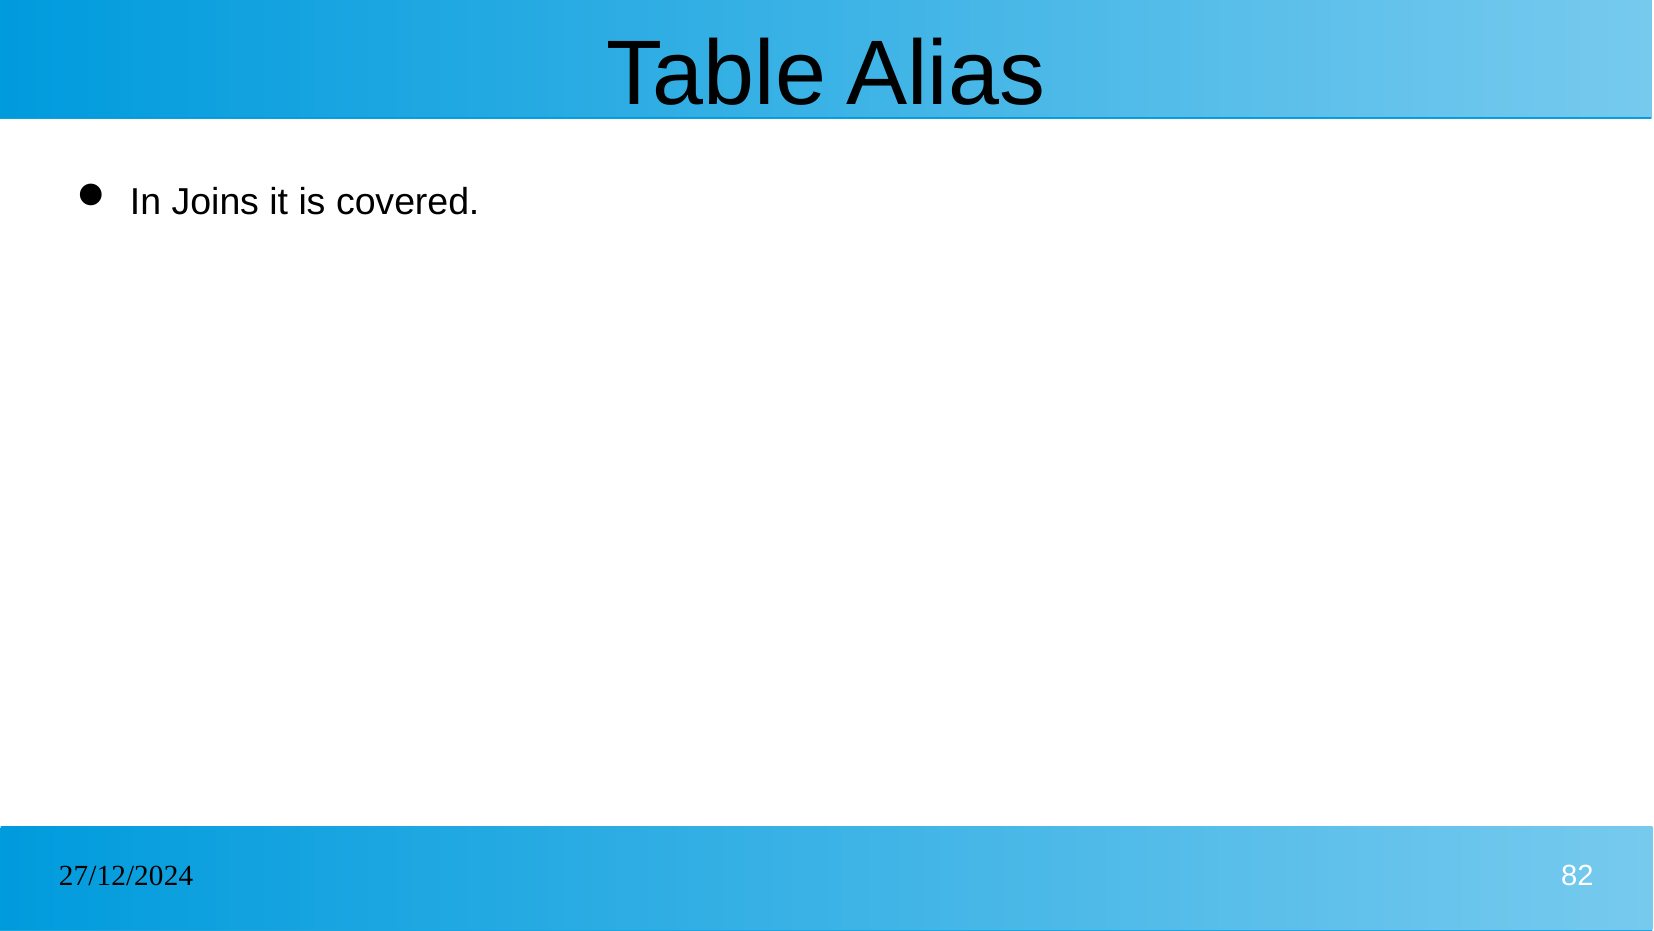

# Table Alias
In Joins it is covered.
27/12/2024
82